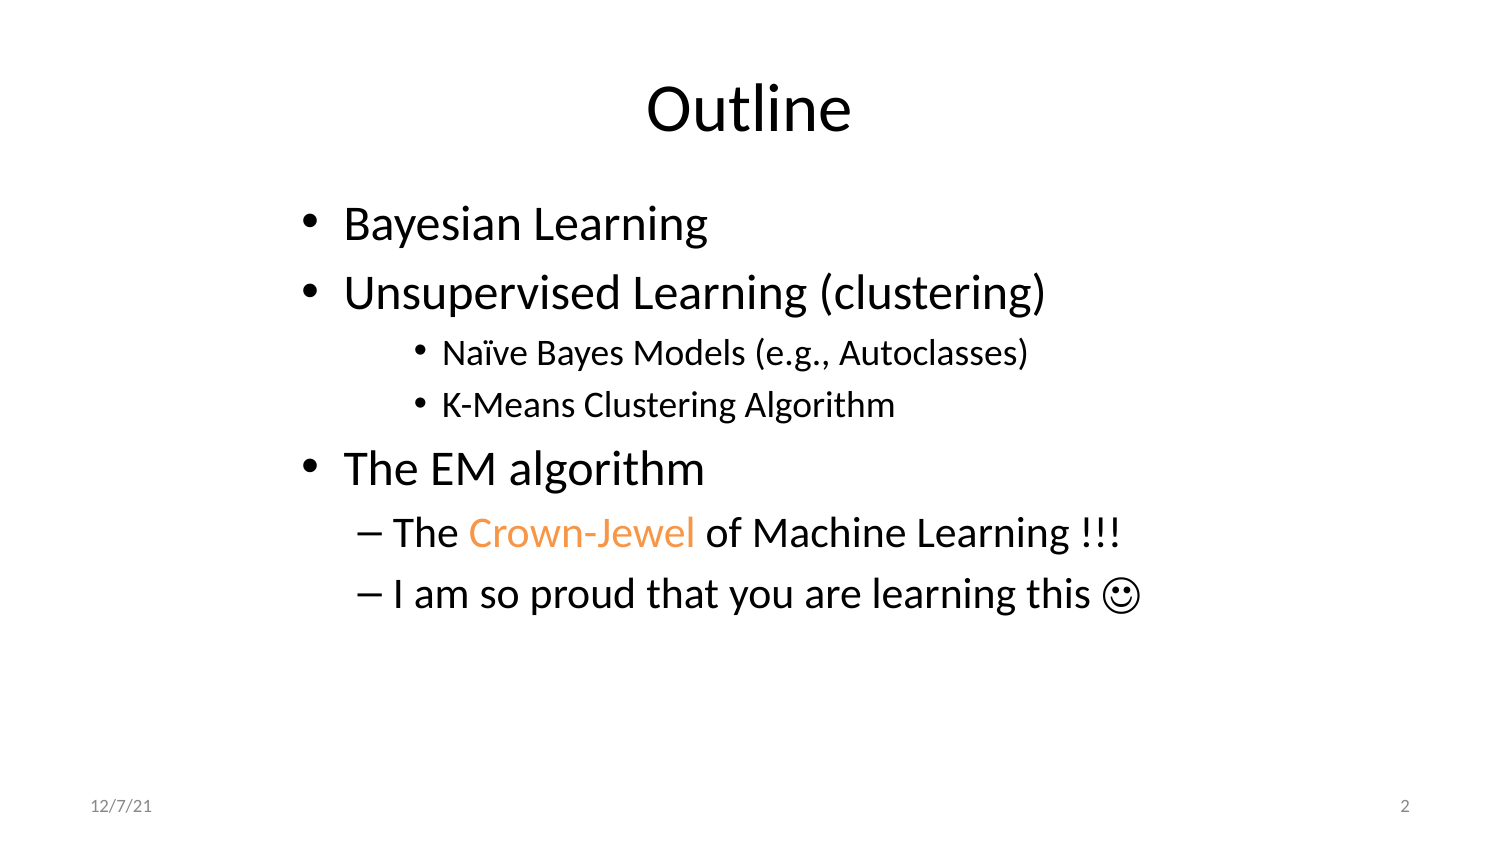

# Outline
Bayesian Learning
Unsupervised Learning (clustering)
Naïve Bayes Models (e.g., Autoclasses)
K-Means Clustering Algorithm
The EM algorithm
The Crown-Jewel of Machine Learning !!!
I am so proud that you are learning this ☺
12/7/21
2